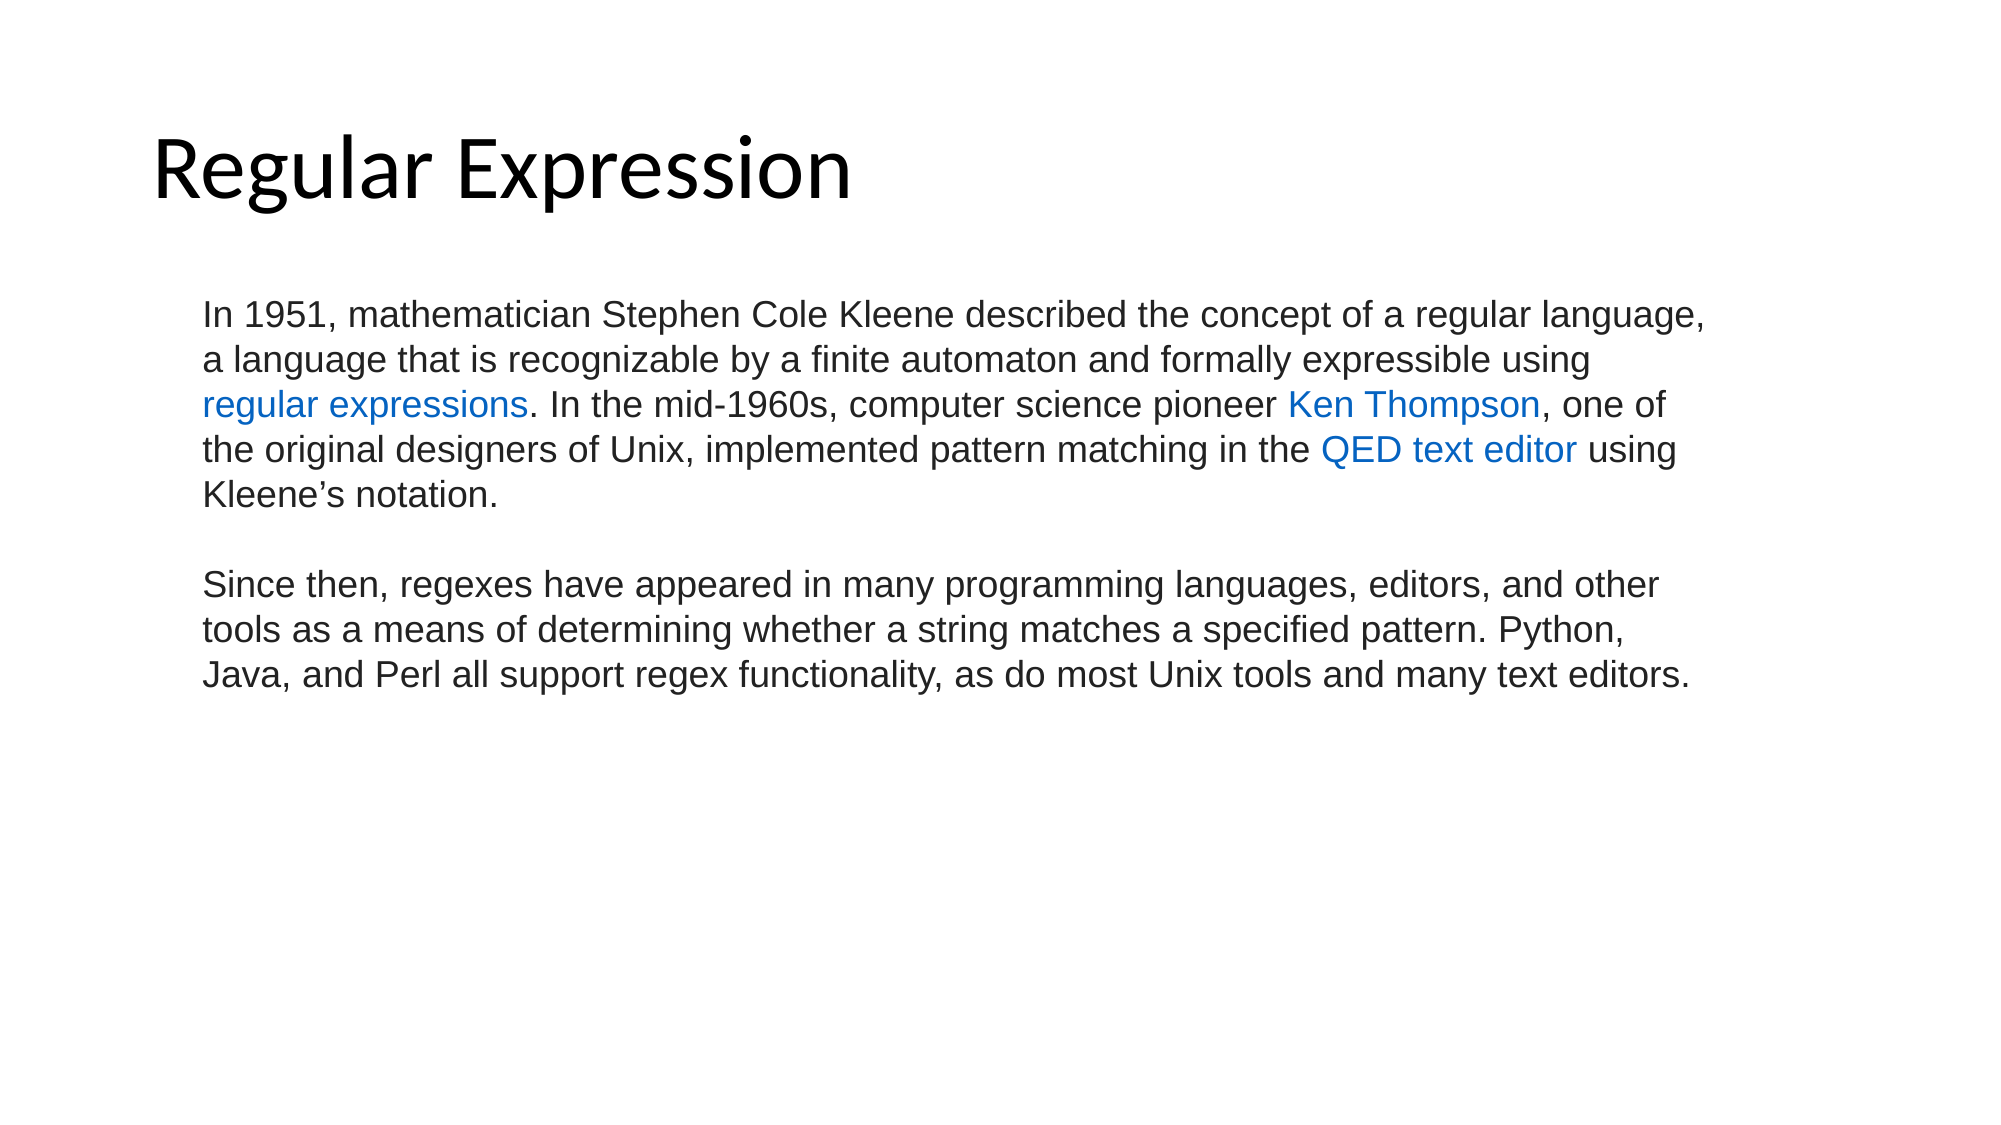

# Regular Expression
In 1951, mathematician Stephen Cole Kleene described the concept of a regular language, a language that is recognizable by a finite automaton and formally expressible using regular expressions. In the mid-1960s, computer science pioneer Ken Thompson, one of the original designers of Unix, implemented pattern matching in the QED text editor using Kleene’s notation.

Since then, regexes have appeared in many programming languages, editors, and other tools as a means of determining whether a string matches a specified pattern. Python, Java, and Perl all support regex functionality, as do most Unix tools and many text editors.